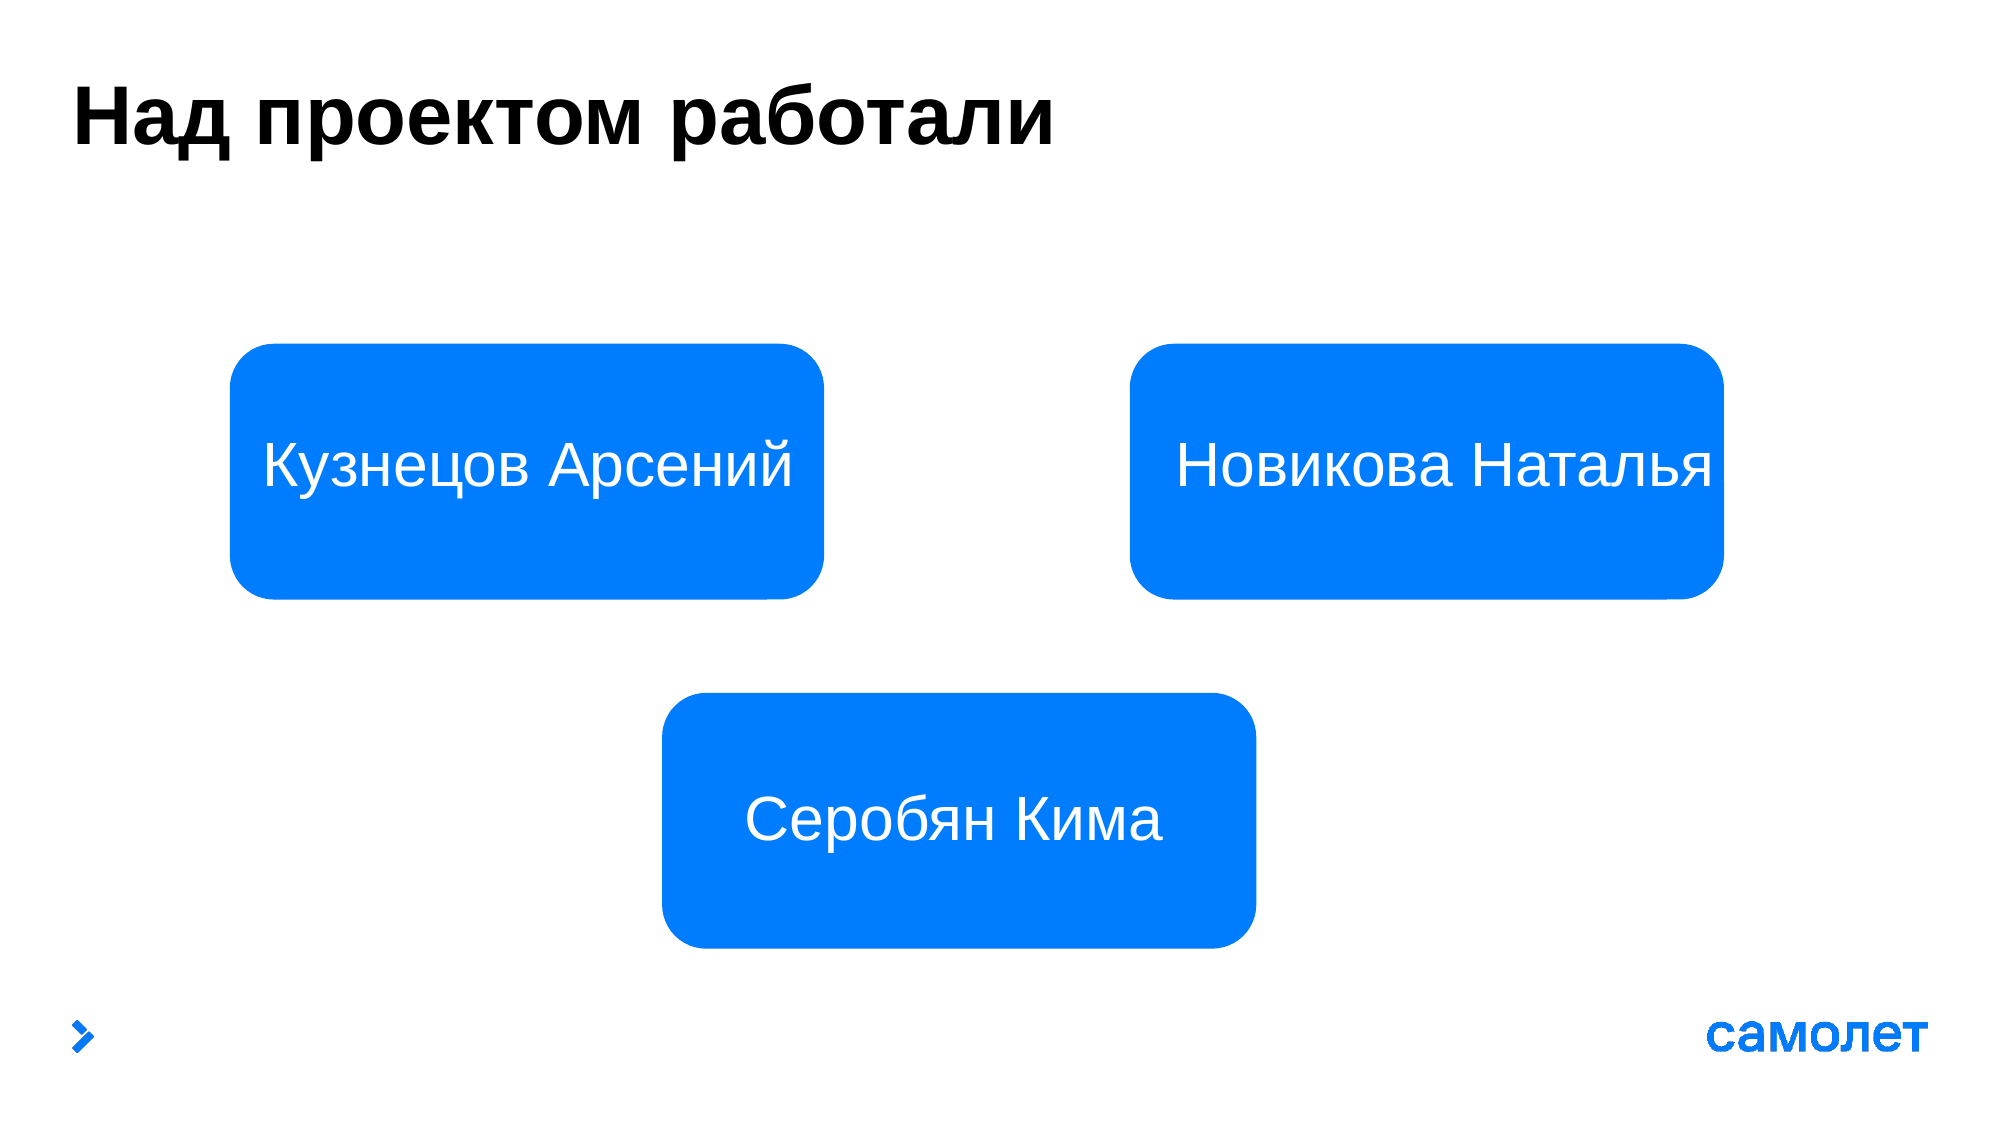

# Над проектом работали
График погашения платежей
Структурный анализ долгового портфеля

Кузнецов Арсений
Новикова Наталья

Серобян Кима